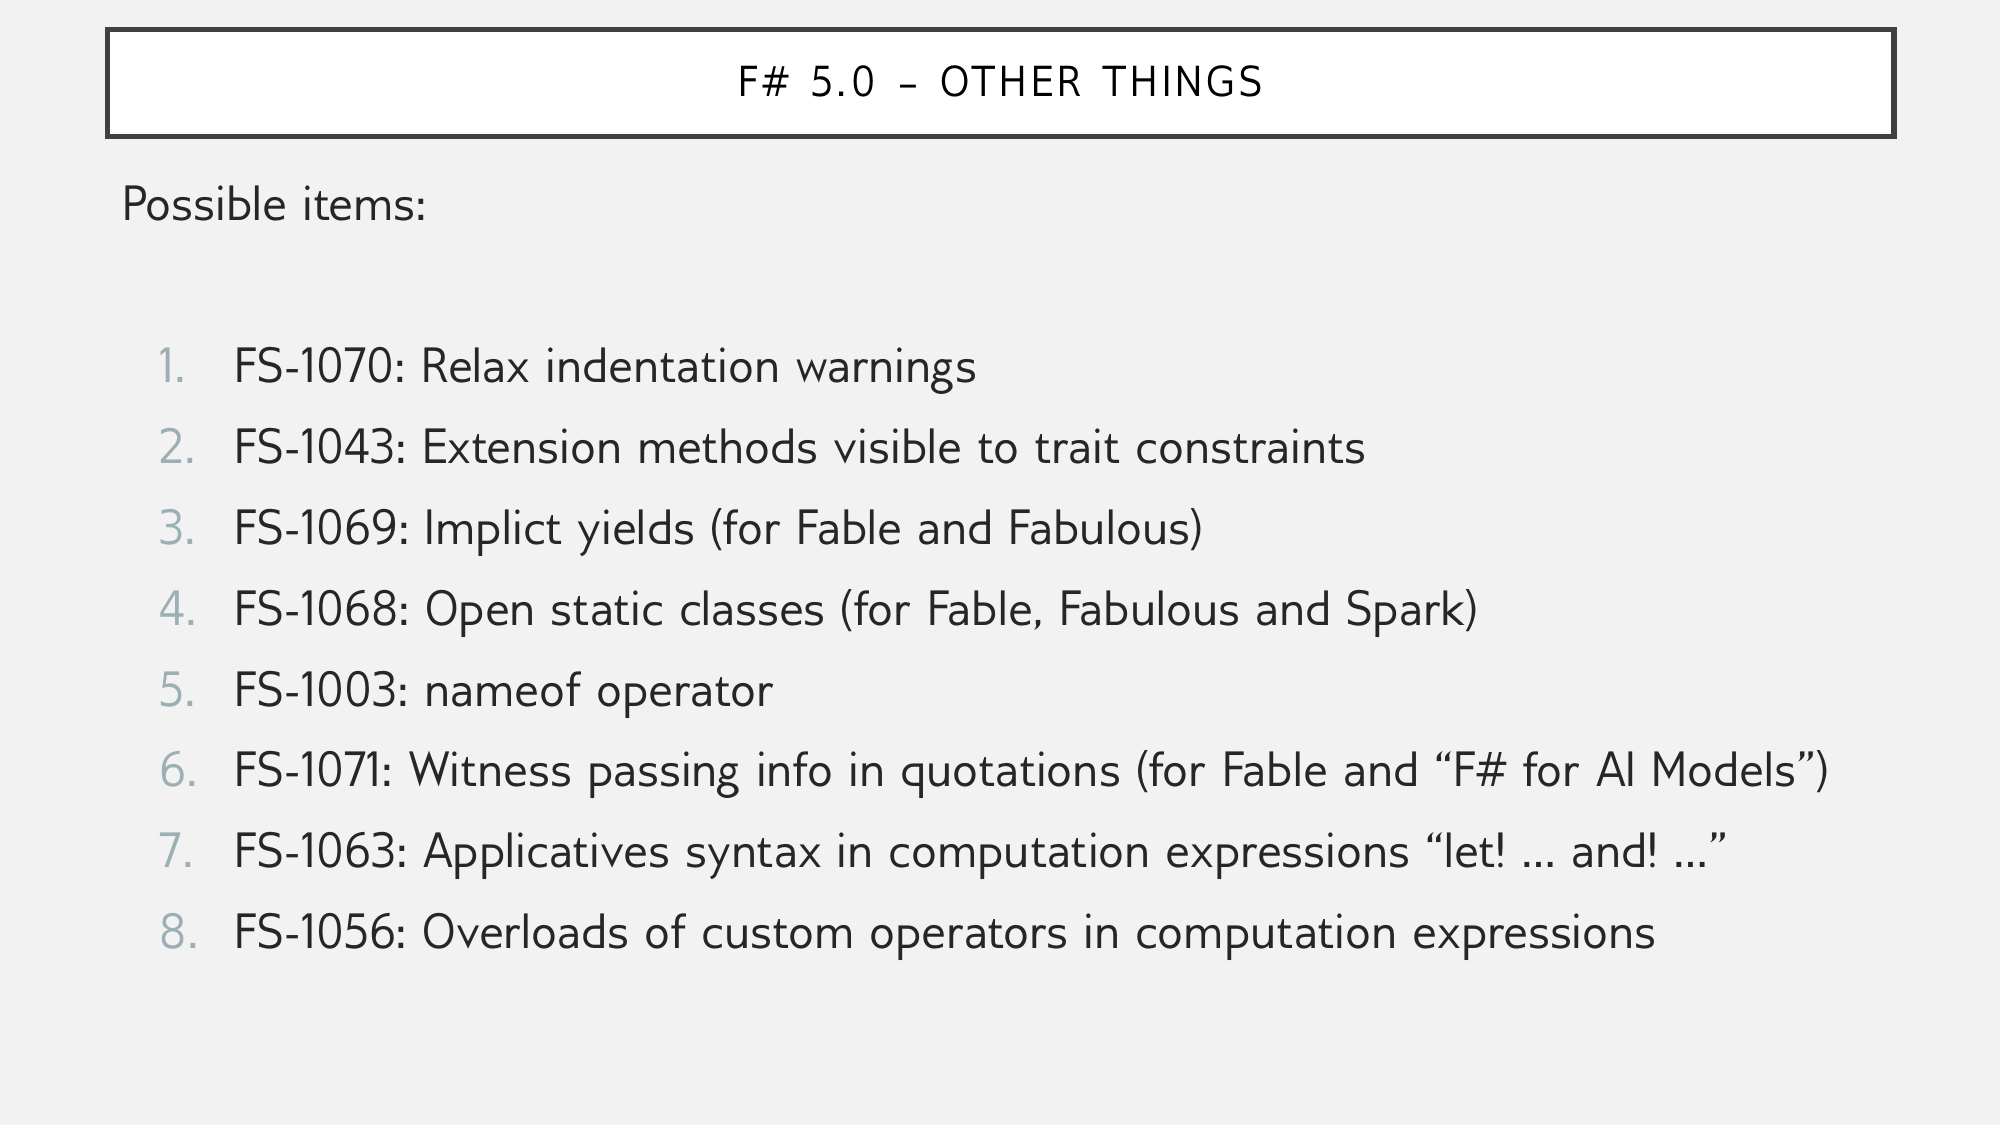

# F# 5.0 – other things
Possible items:

FS-1070: Relax indentation warnings
FS-1043: Extension methods visible to trait constraints
FS-1069: Implict yields (for Fable and Fabulous)
FS-1068: Open static classes (for Fable, Fabulous and Spark)
FS-1003: nameof operator
FS-1071: Witness passing info in quotations (for Fable and “F# for AI Models”)
FS-1063: Applicatives syntax in computation expressions “let! … and! …”
FS-1056: Overloads of custom operators in computation expressions